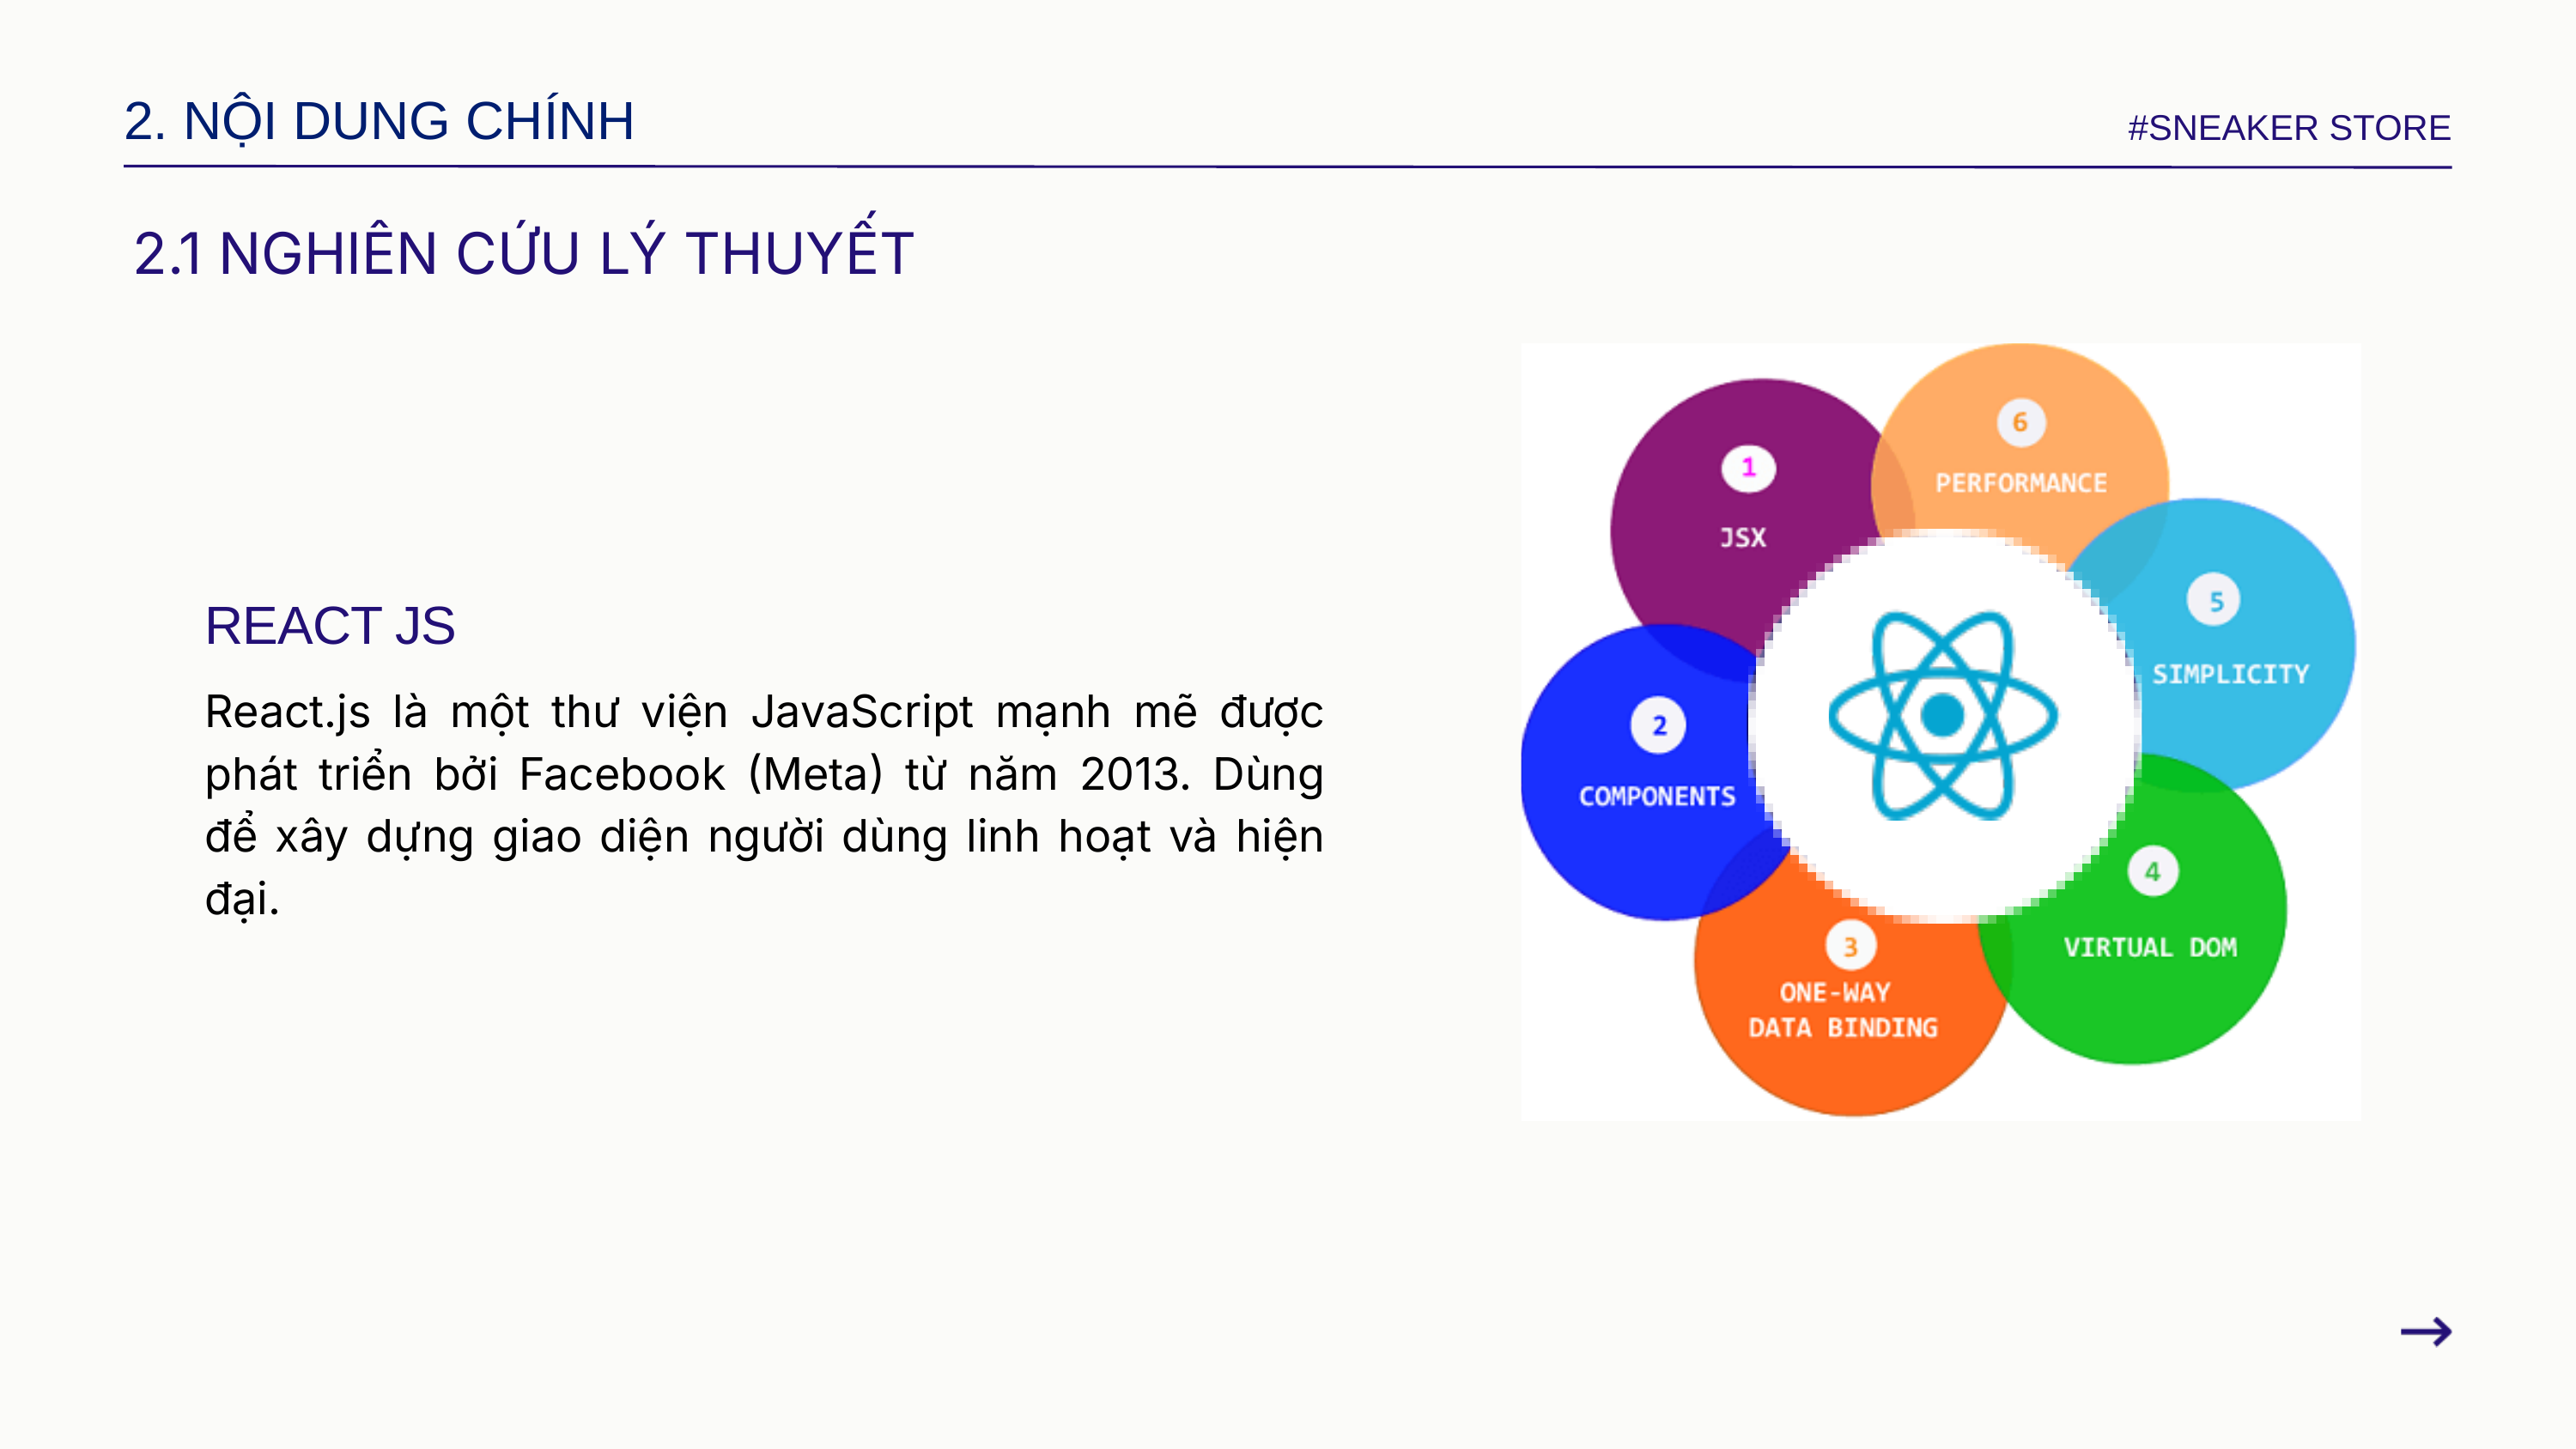

2. NỘI DUNG CHÍNH
#SNEAKER STORE

2.1 NGHIÊN CỨU LÝ THUYẾT

REACT JS
React.js là một thư viện JavaScript mạnh mẽ được phát triển bởi Facebook (Meta) từ năm 2013. Dùng để xây dựng giao diện người dùng linh hoạt và hiện đại.